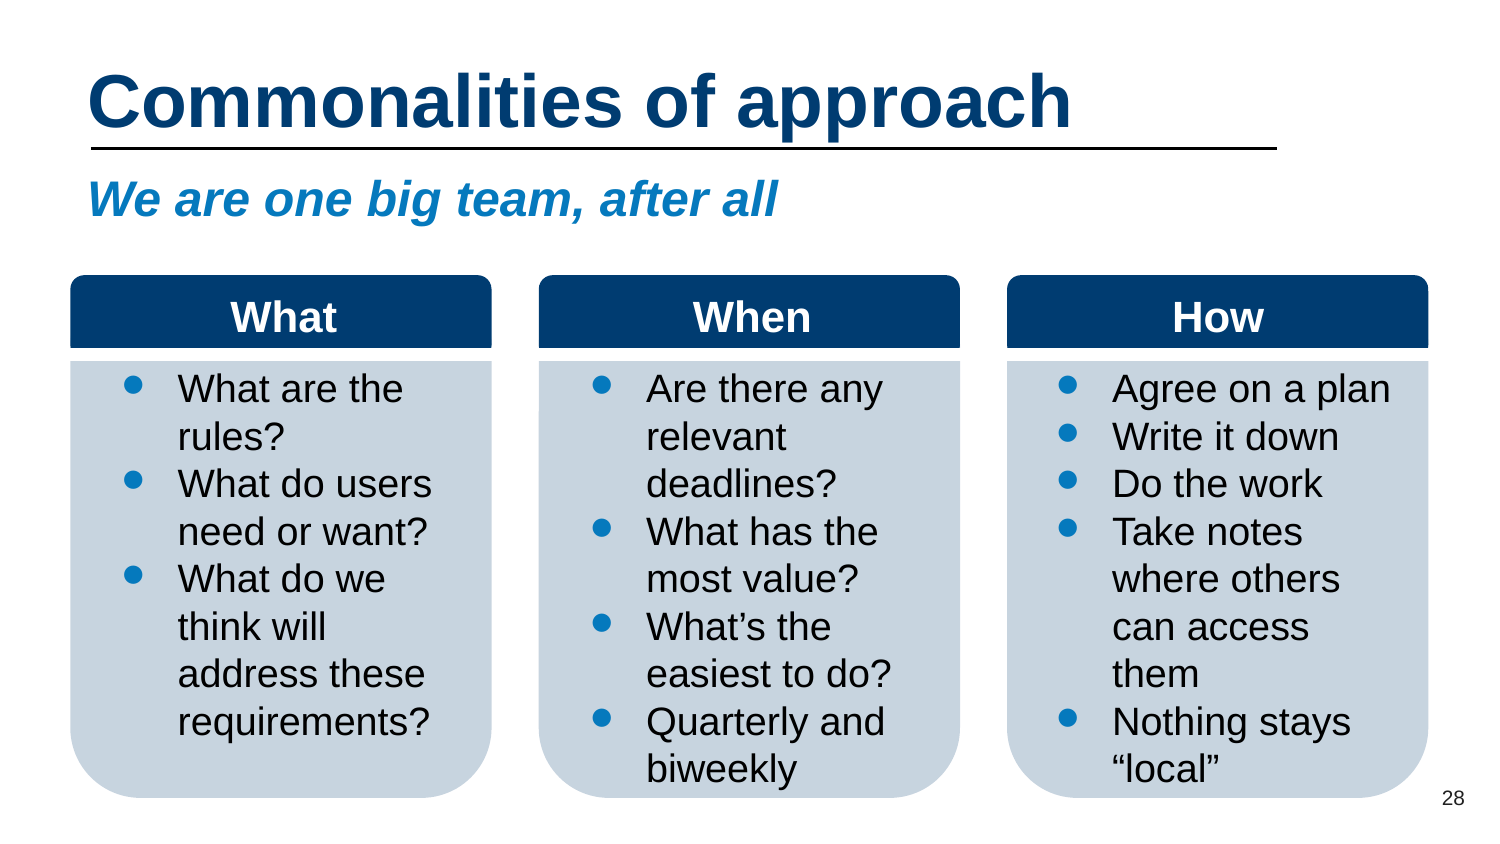

# Commonalities of approach
We are one big team, after all
What
When
How
What are the rules?
What do users need or want?
What do we think will address these requirements?
Are there any relevant deadlines?
What has the most value?
What’s the easiest to do?
Quarterly and biweekly
Agree on a plan
Write it down
Do the work
Take notes where others can access them
Nothing stays “local”
28